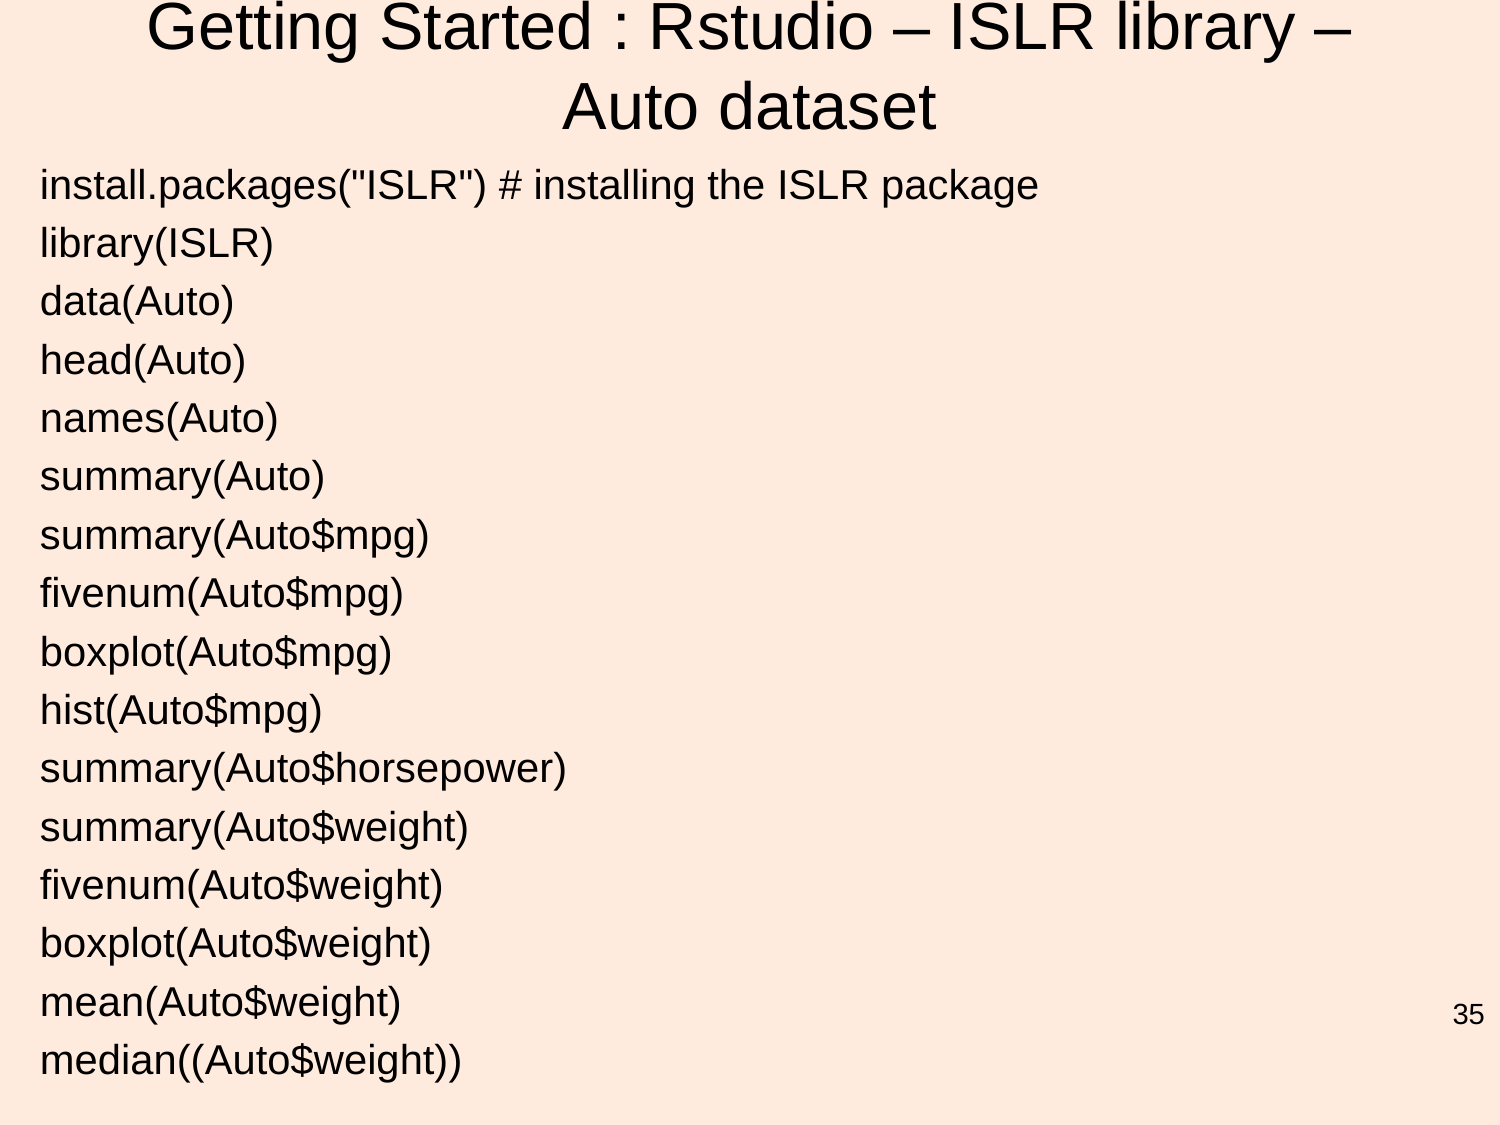

# Getting Started : Rstudio – ISLR library – Auto dataset
install.packages("ISLR") # installing the ISLR package
library(ISLR)
data(Auto)
head(Auto)
names(Auto)
summary(Auto)
summary(Auto$mpg)
fivenum(Auto$mpg)
boxplot(Auto$mpg)
hist(Auto$mpg)
summary(Auto$horsepower)
summary(Auto$weight)
fivenum(Auto$weight)
boxplot(Auto$weight)
mean(Auto$weight)
median((Auto$weight))
35